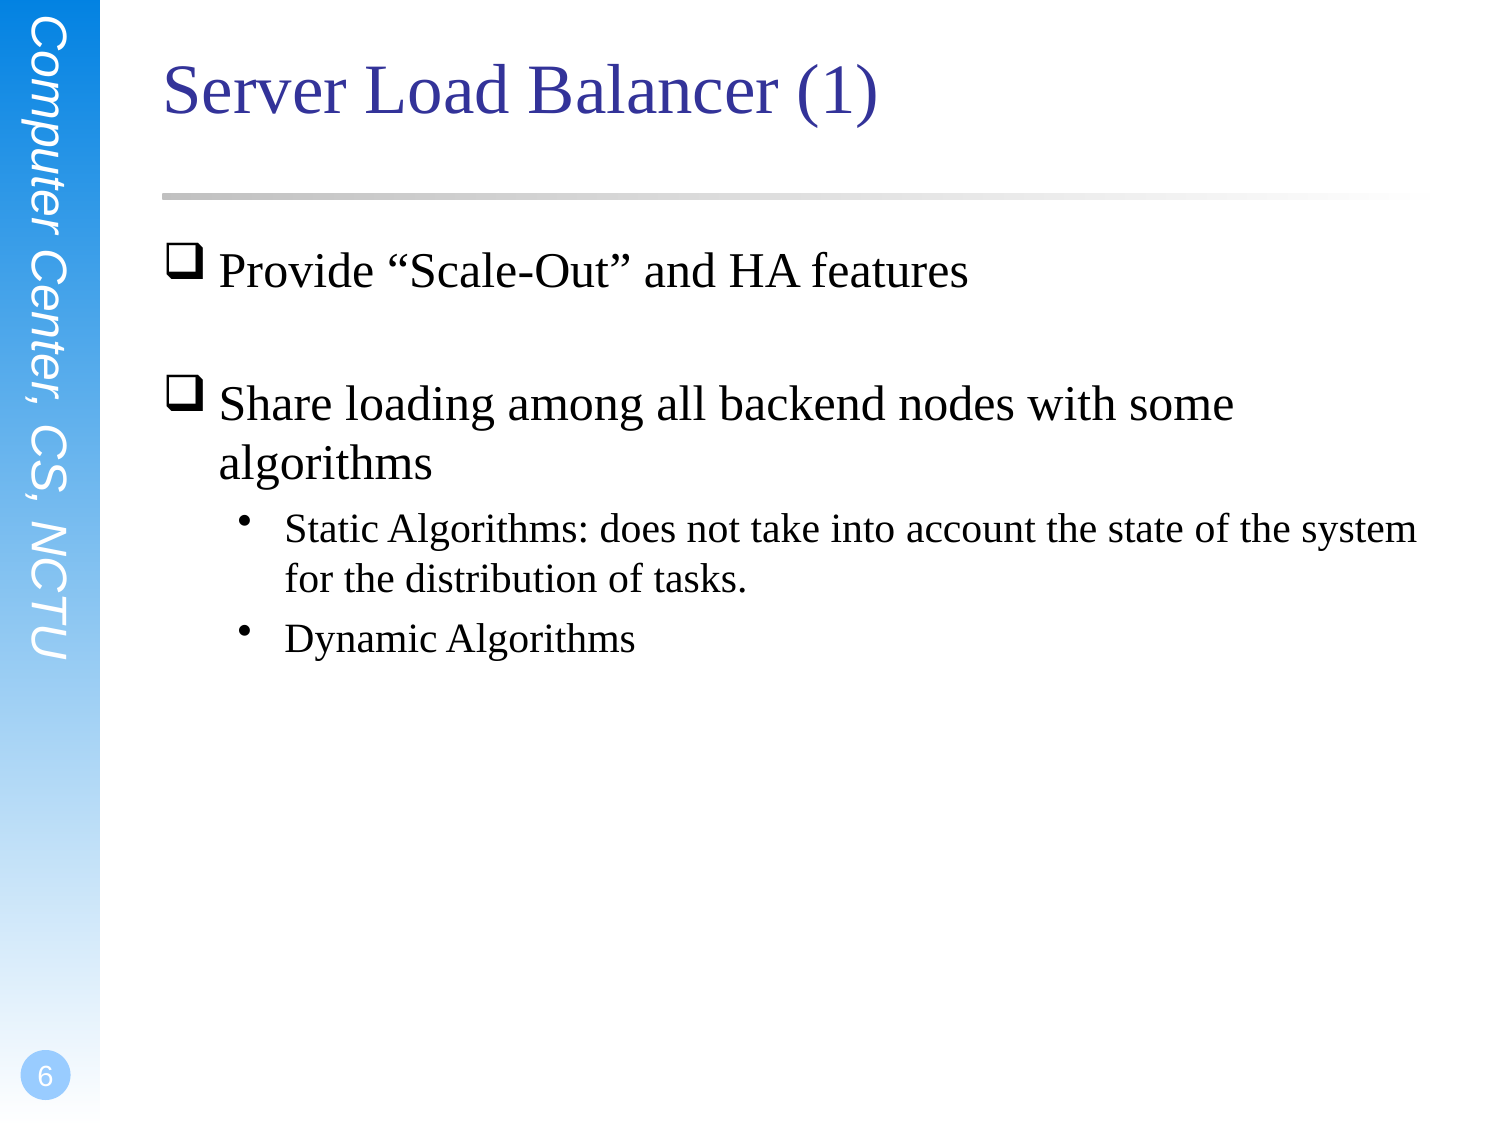

# Server Load Balancer (1)
Provide “Scale-Out” and HA features
Share loading among all backend nodes with some algorithms
Static Algorithms: does not take into account the state of the system for the distribution of tasks.
Dynamic Algorithms